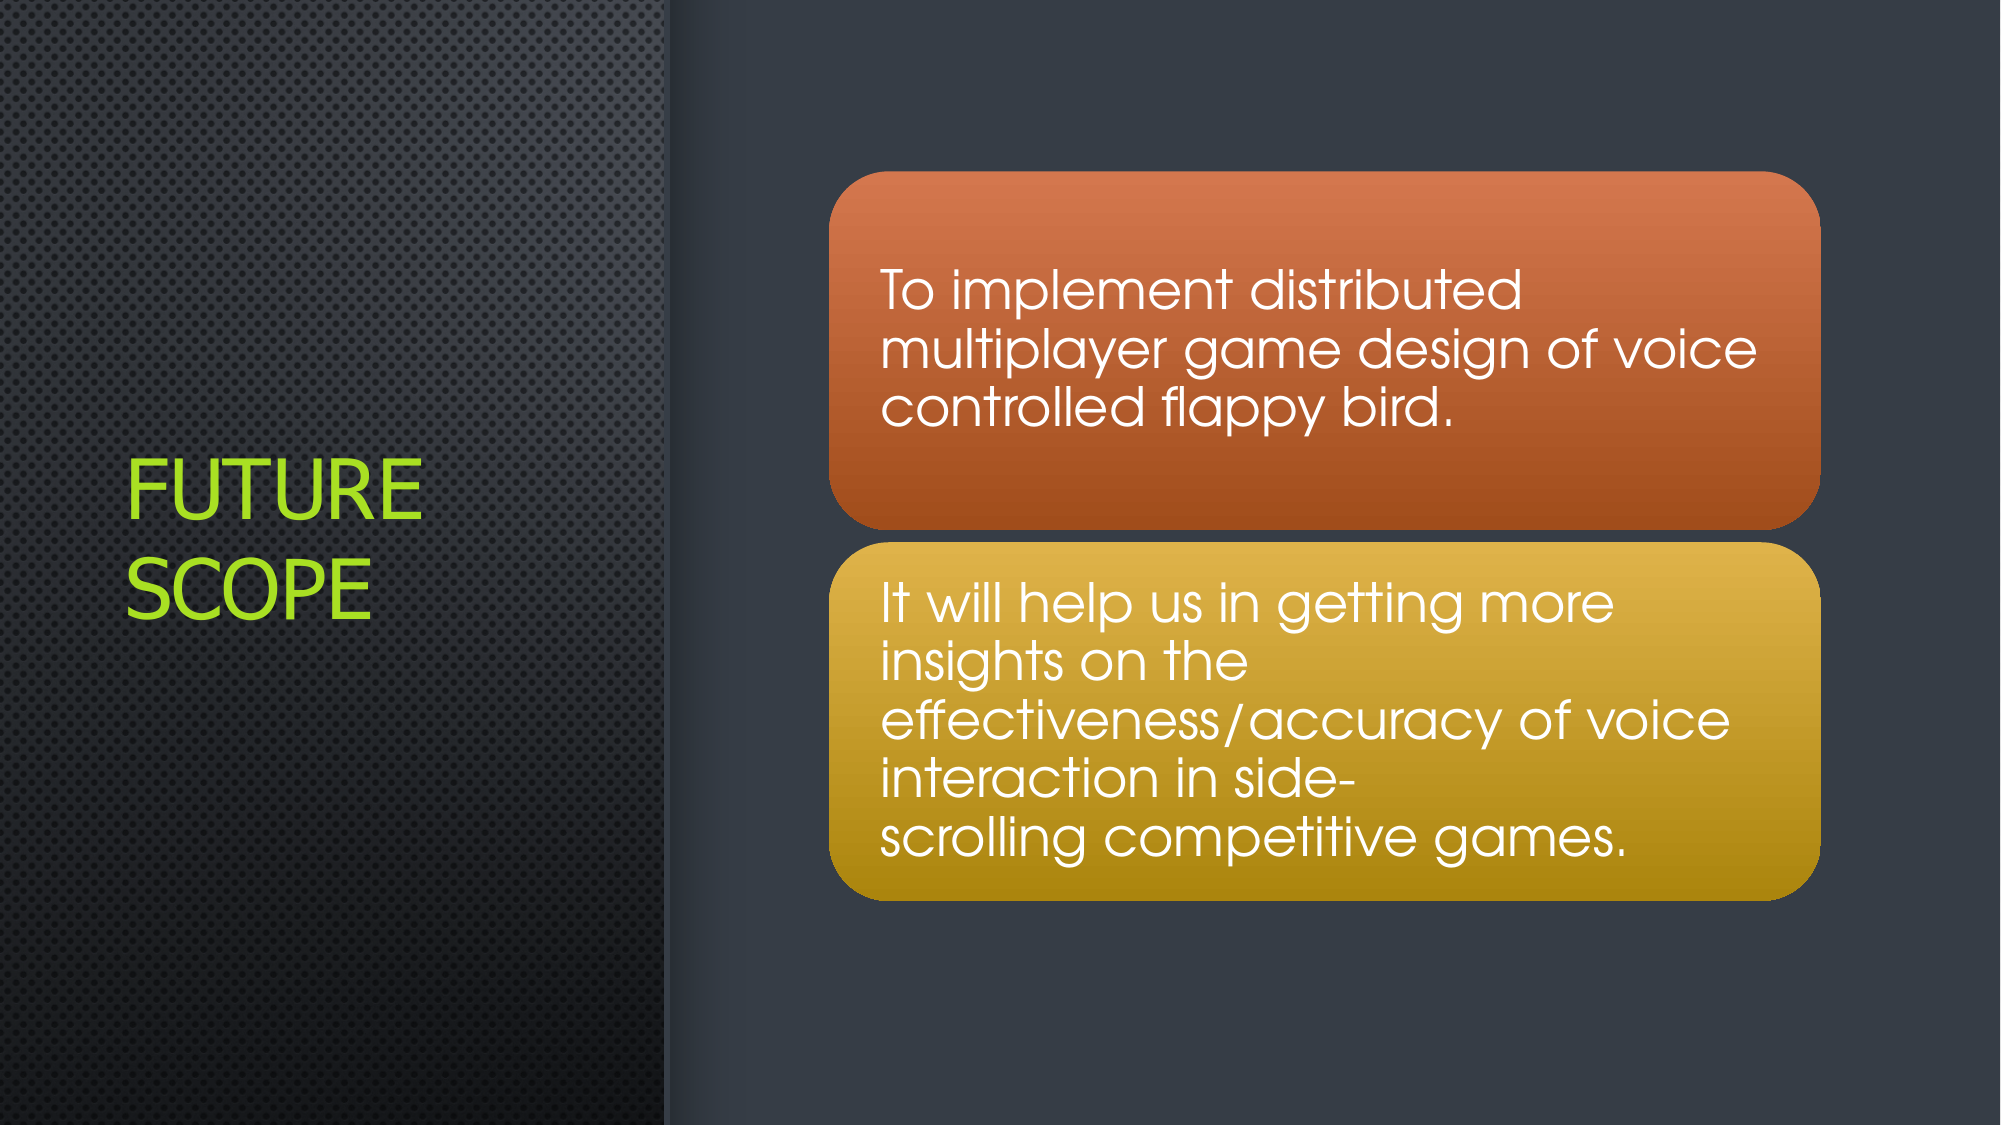

To implement distributed multiplayer game design of voice controlled flappy bird.
It will help us in getting more insights on the effectiveness/accuracy of voice interaction in side-scrolling competitive games.
# Future Scope